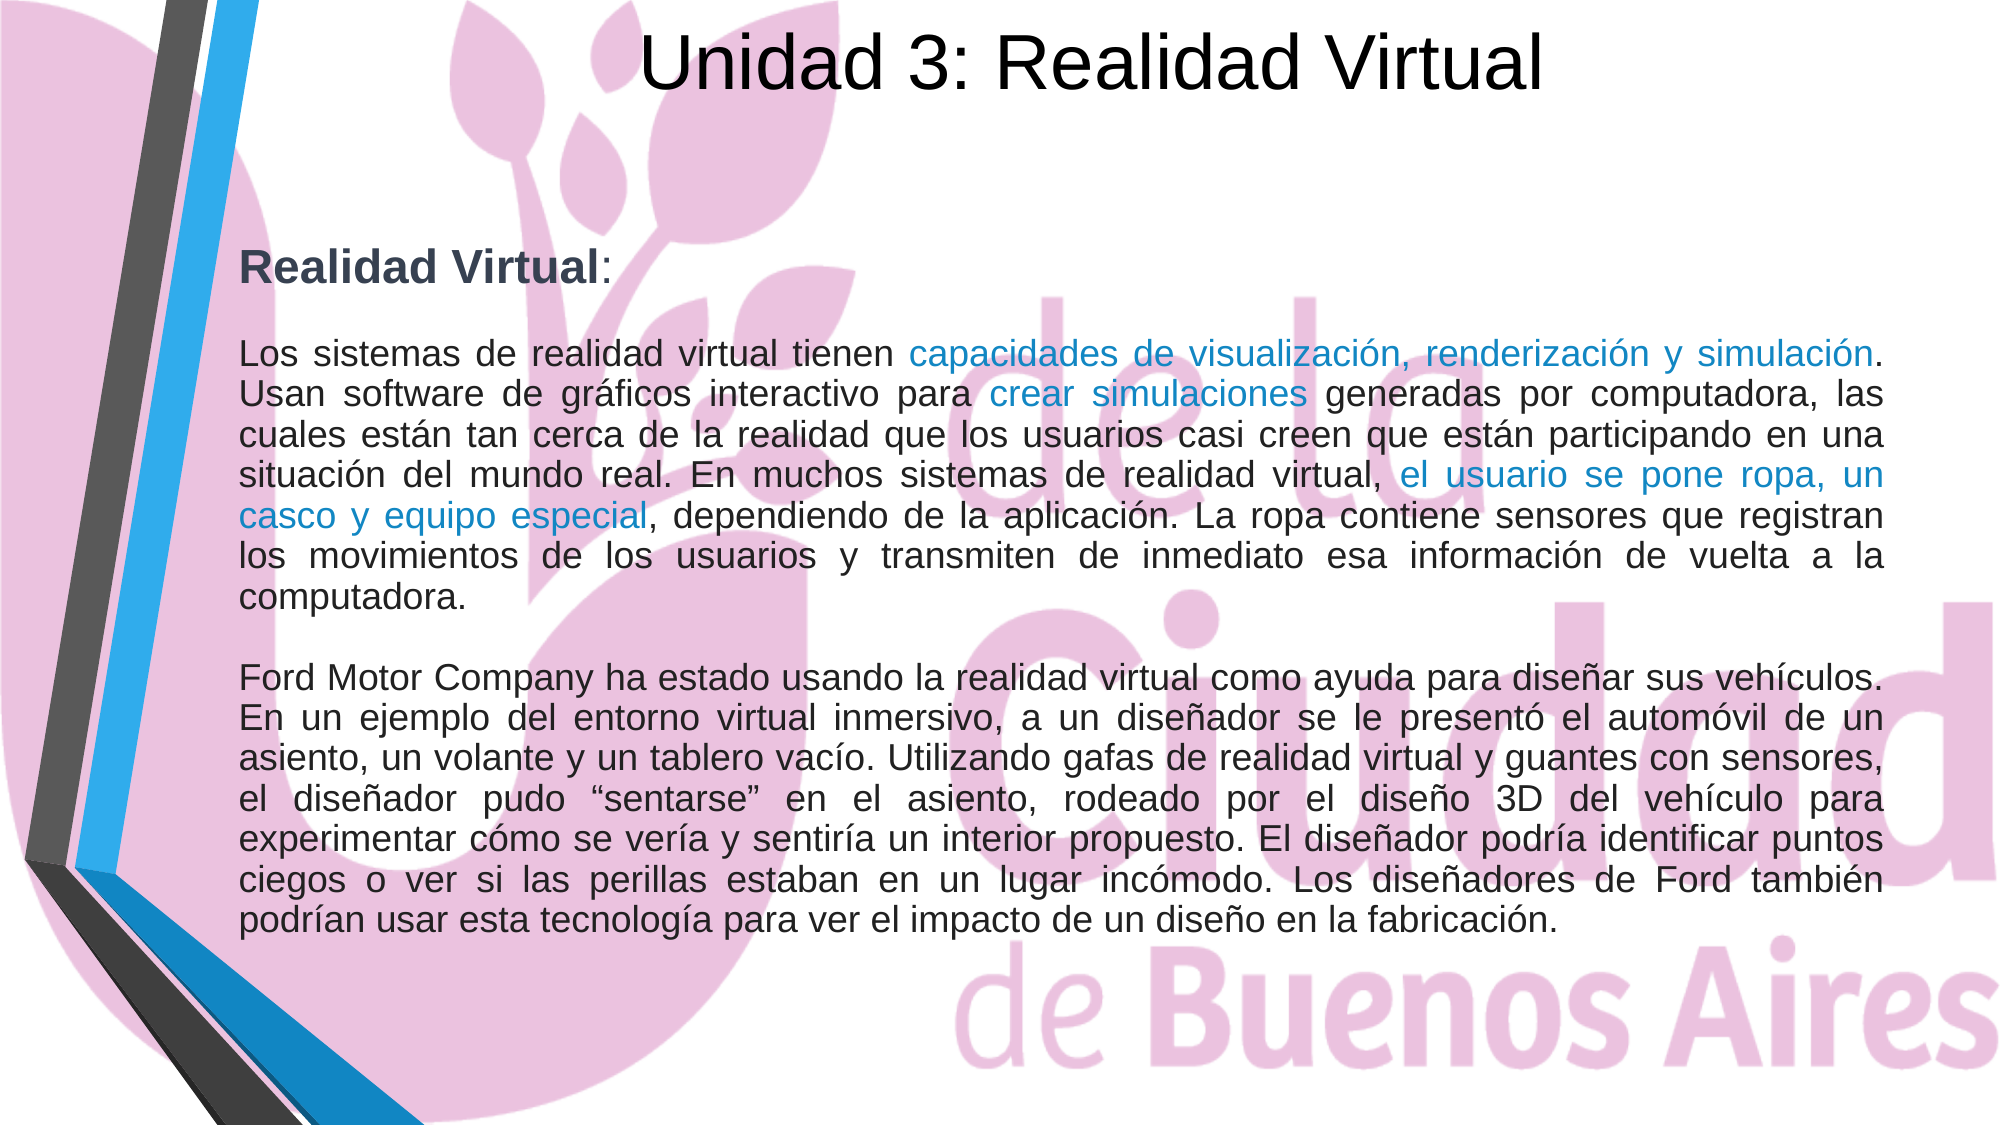

# Unidad 3: Realidad Virtual
Realidad Virtual:

Los sistemas de realidad virtual tienen capacidades de visualización, renderización y simulación. Usan software de gráficos interactivo para crear simulaciones generadas por computadora, las cuales están tan cerca de la realidad que los usuarios casi creen que están participando en una situación del mundo real. En muchos sistemas de realidad virtual, el usuario se pone ropa, un casco y equipo especial, dependiendo de la aplicación. La ropa contiene sensores que registran los movimientos de los usuarios y transmiten de inmediato esa información de vuelta a la computadora.

Ford Motor Company ha estado usando la realidad virtual como ayuda para diseñar sus vehículos. En un ejemplo del entorno virtual inmersivo, a un diseñador se le presentó el automóvil de un asiento, un volante y un tablero vacío. Utilizando gafas de realidad virtual y guantes con sensores, el diseñador pudo “sentarse” en el asiento, rodeado por el diseño 3D del vehículo para experimentar cómo se vería y sentiría un interior propuesto. El diseñador podría identificar puntos ciegos o ver si las perillas estaban en un lugar incómodo. Los diseñadores de Ford también podrían usar esta tecnología para ver el impacto de un diseño en la fabricación.